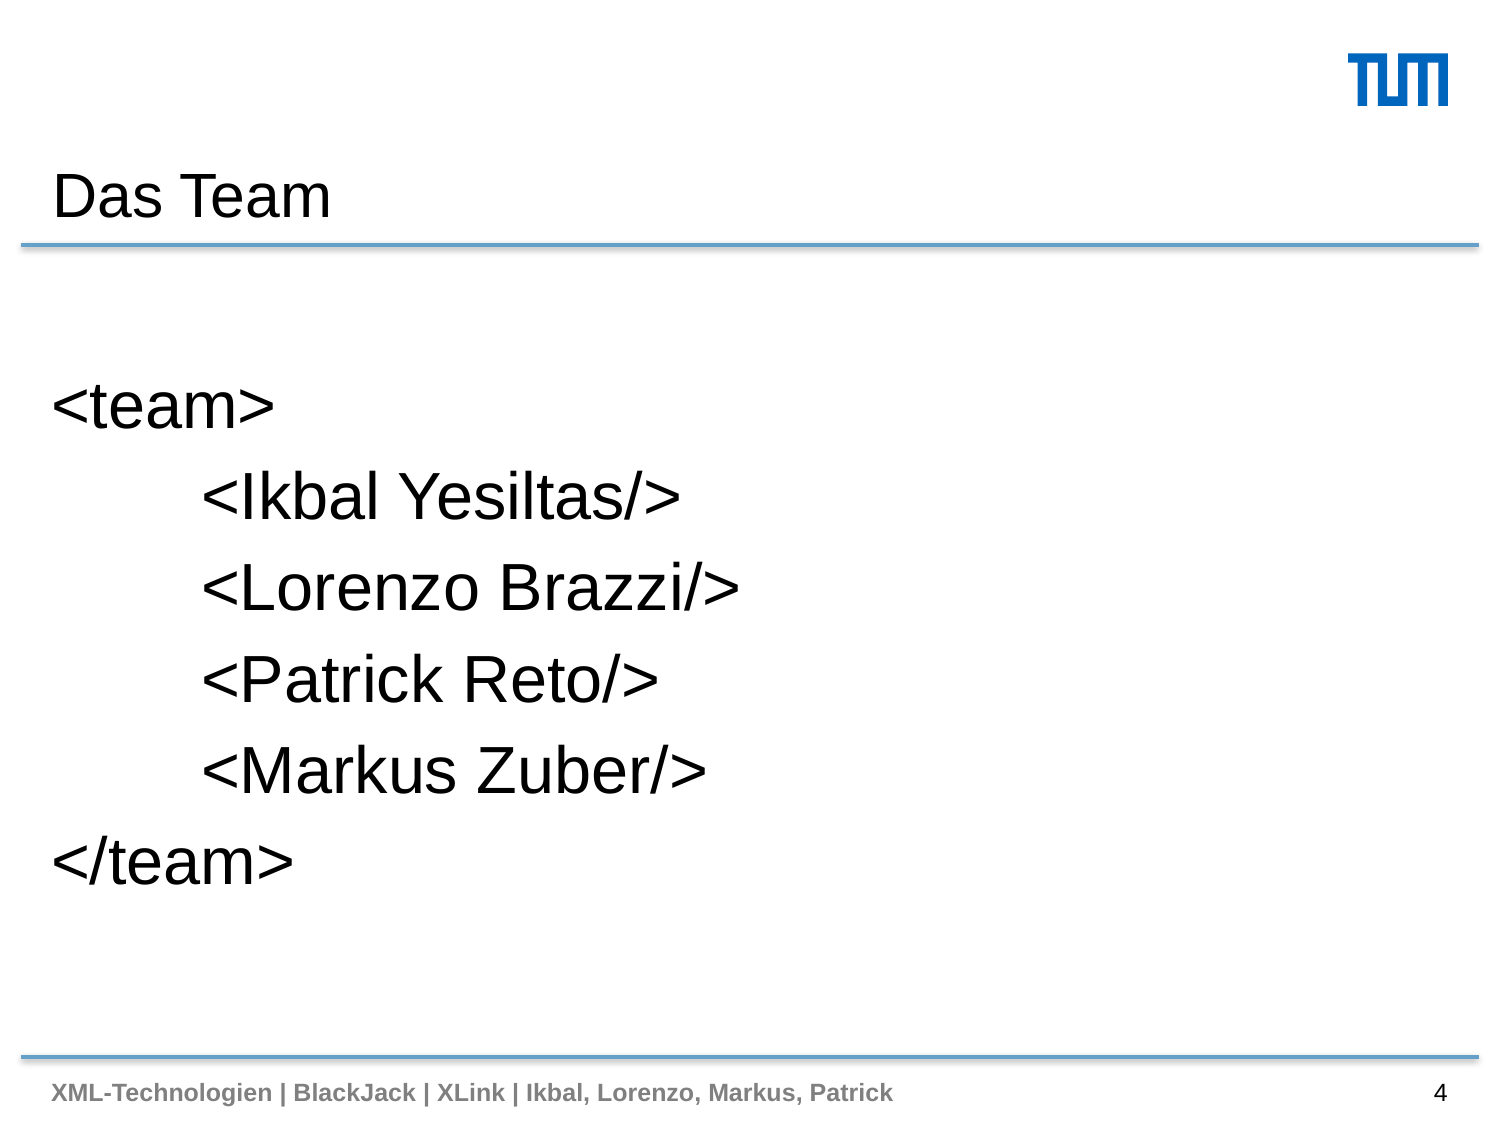

# Das Team
<team>
	<Ikbal Yesiltas/>
	<Lorenzo Brazzi/>
	<Patrick Reto/>
	<Markus Zuber/>
</team>
XML-Technologien | BlackJack | XLink | Ikbal, Lorenzo, Markus, Patrick
4